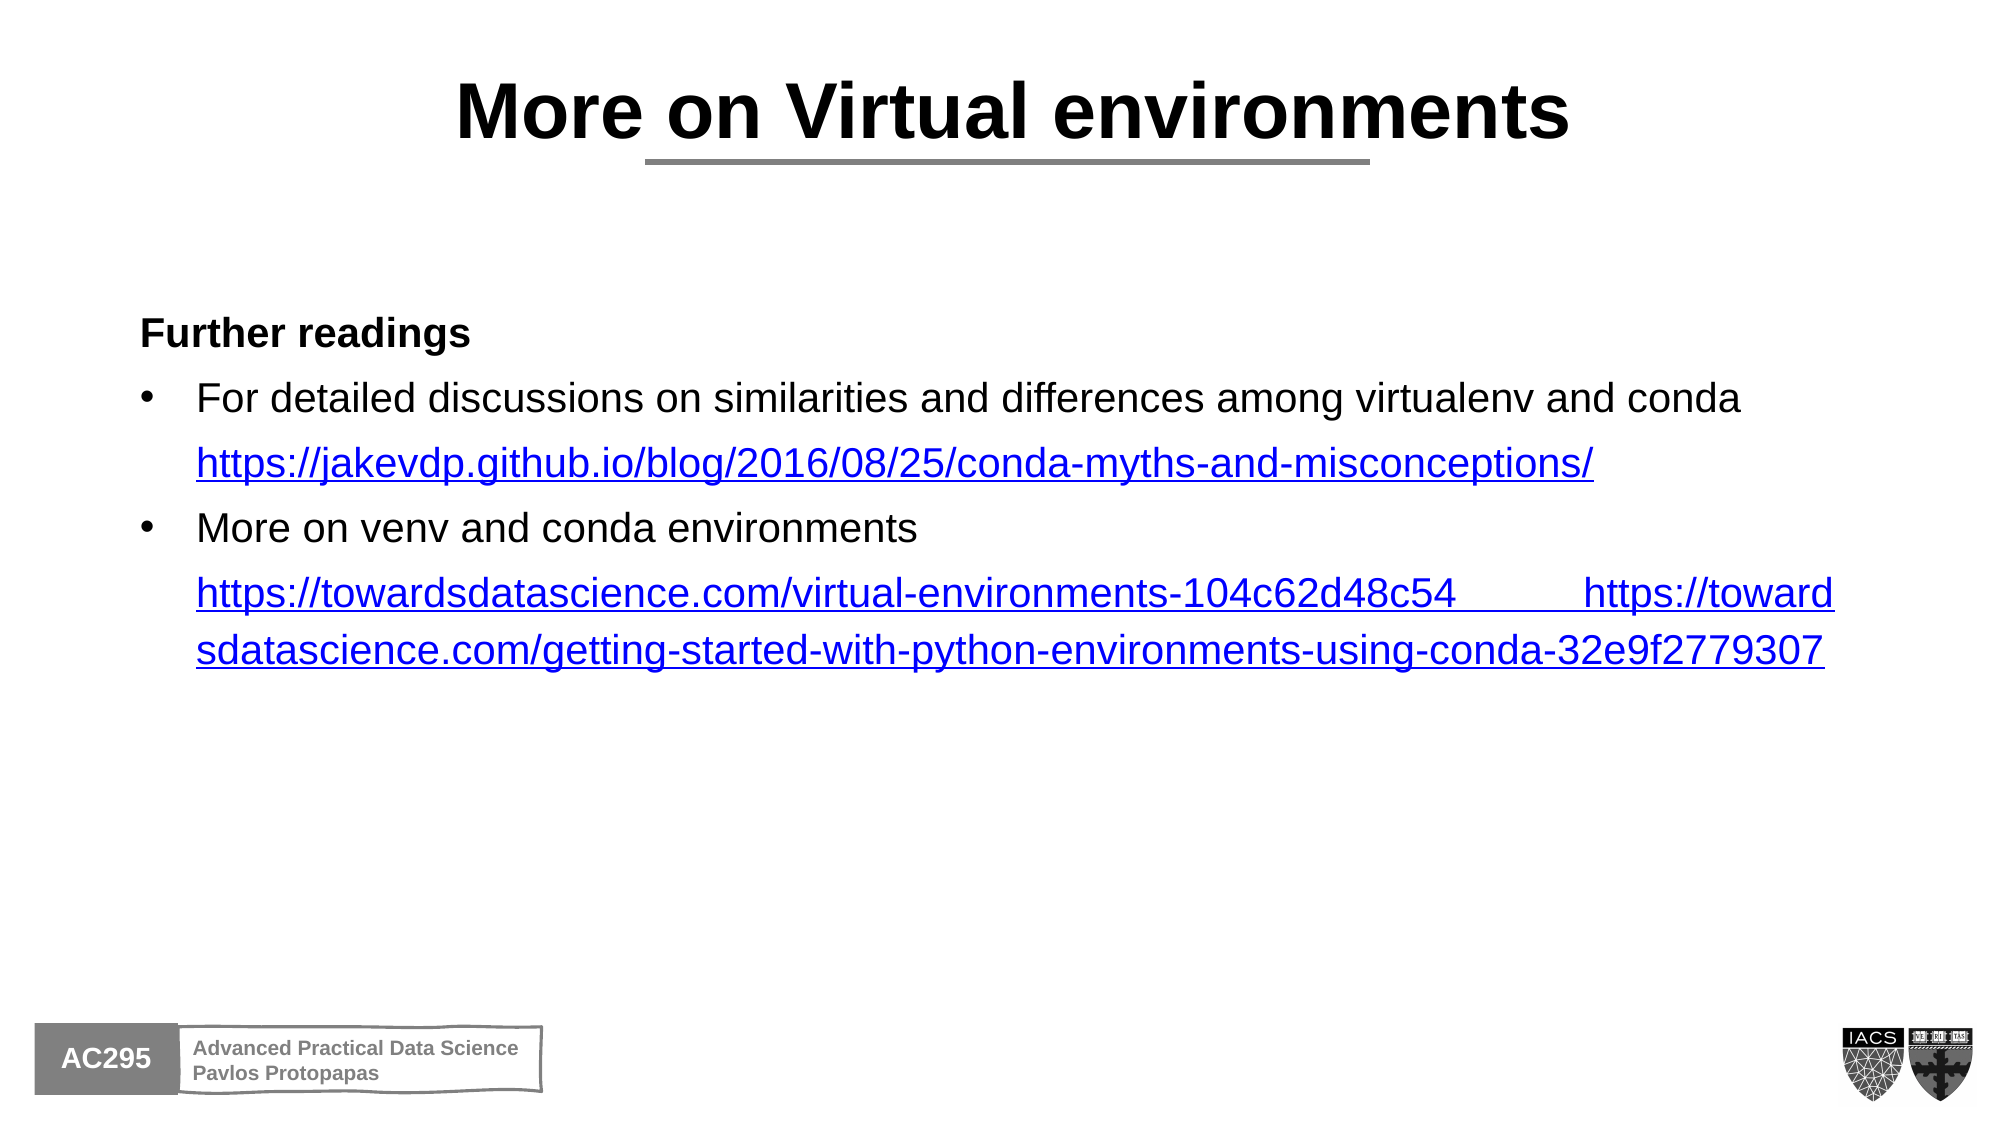

More on Virtual environments

Further readings
For detailed discussions on similarities and differences among virtualenv and conda https://jakevdp.github.io/blog/2016/08/25/conda-myths-and-misconceptions/
More on venv and conda environments                              https://towardsdatascience.com/virtual-environments-104c62d48c54           https://towardsdatascience.com/getting-started-with-python-environments-using-conda-32e9f2779307